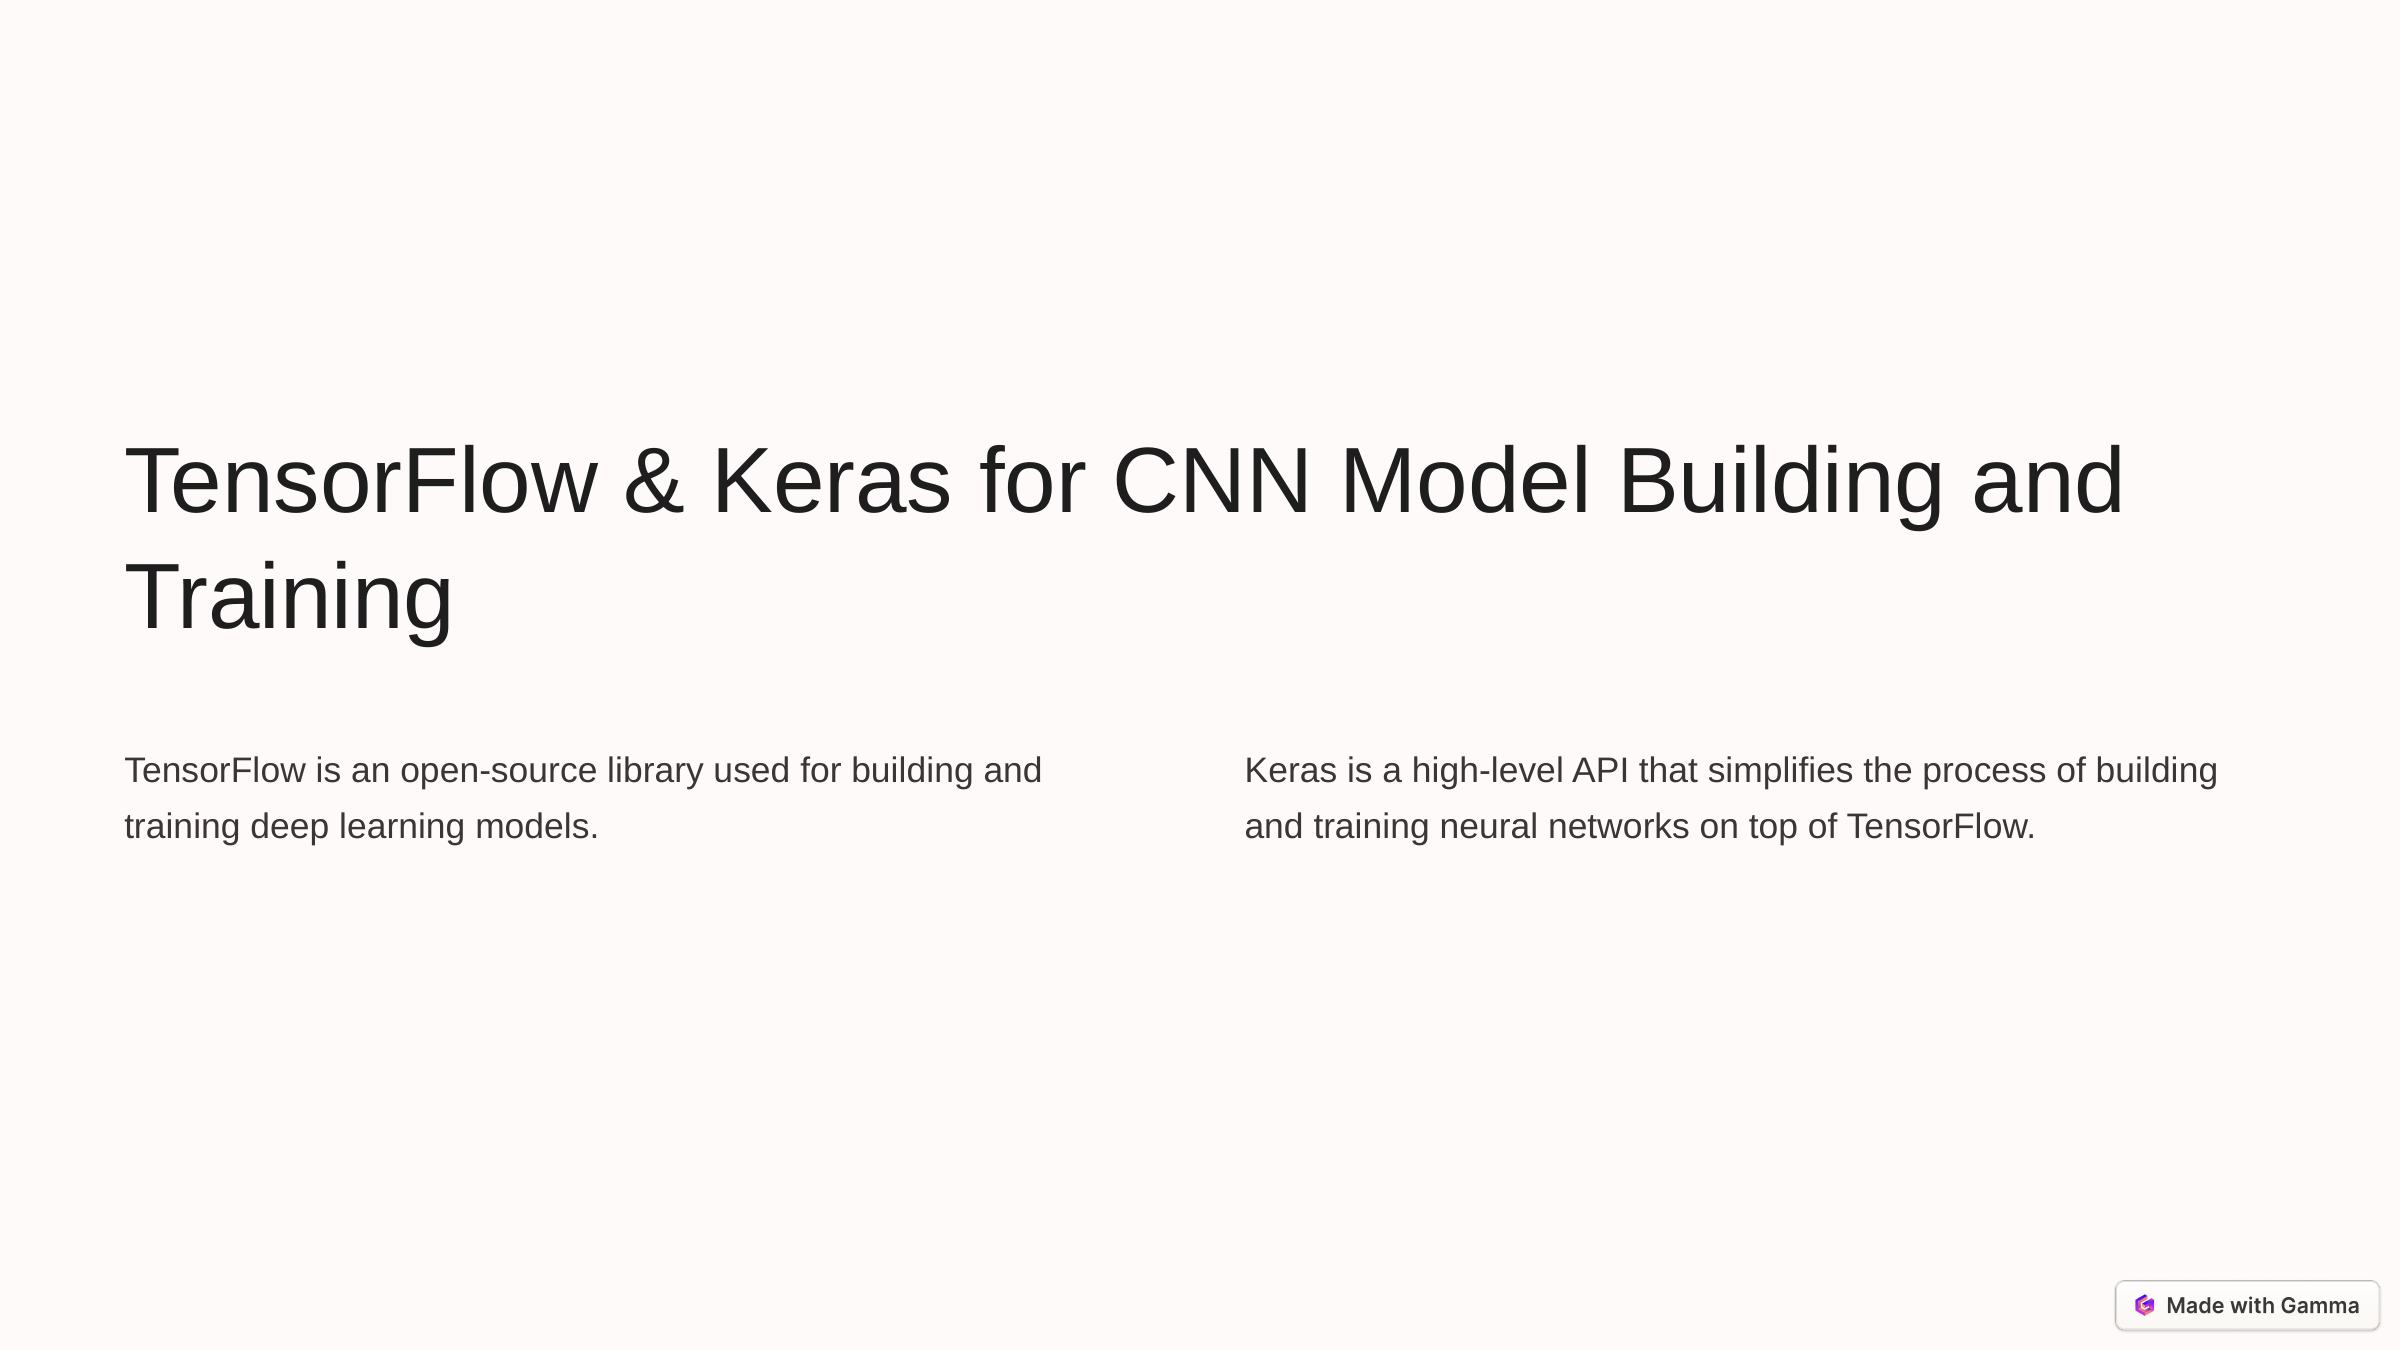

TensorFlow & Keras for CNN Model Building and Training
TensorFlow is an open-source library used for building and training deep learning models.
Keras is a high-level API that simplifies the process of building and training neural networks on top of TensorFlow.